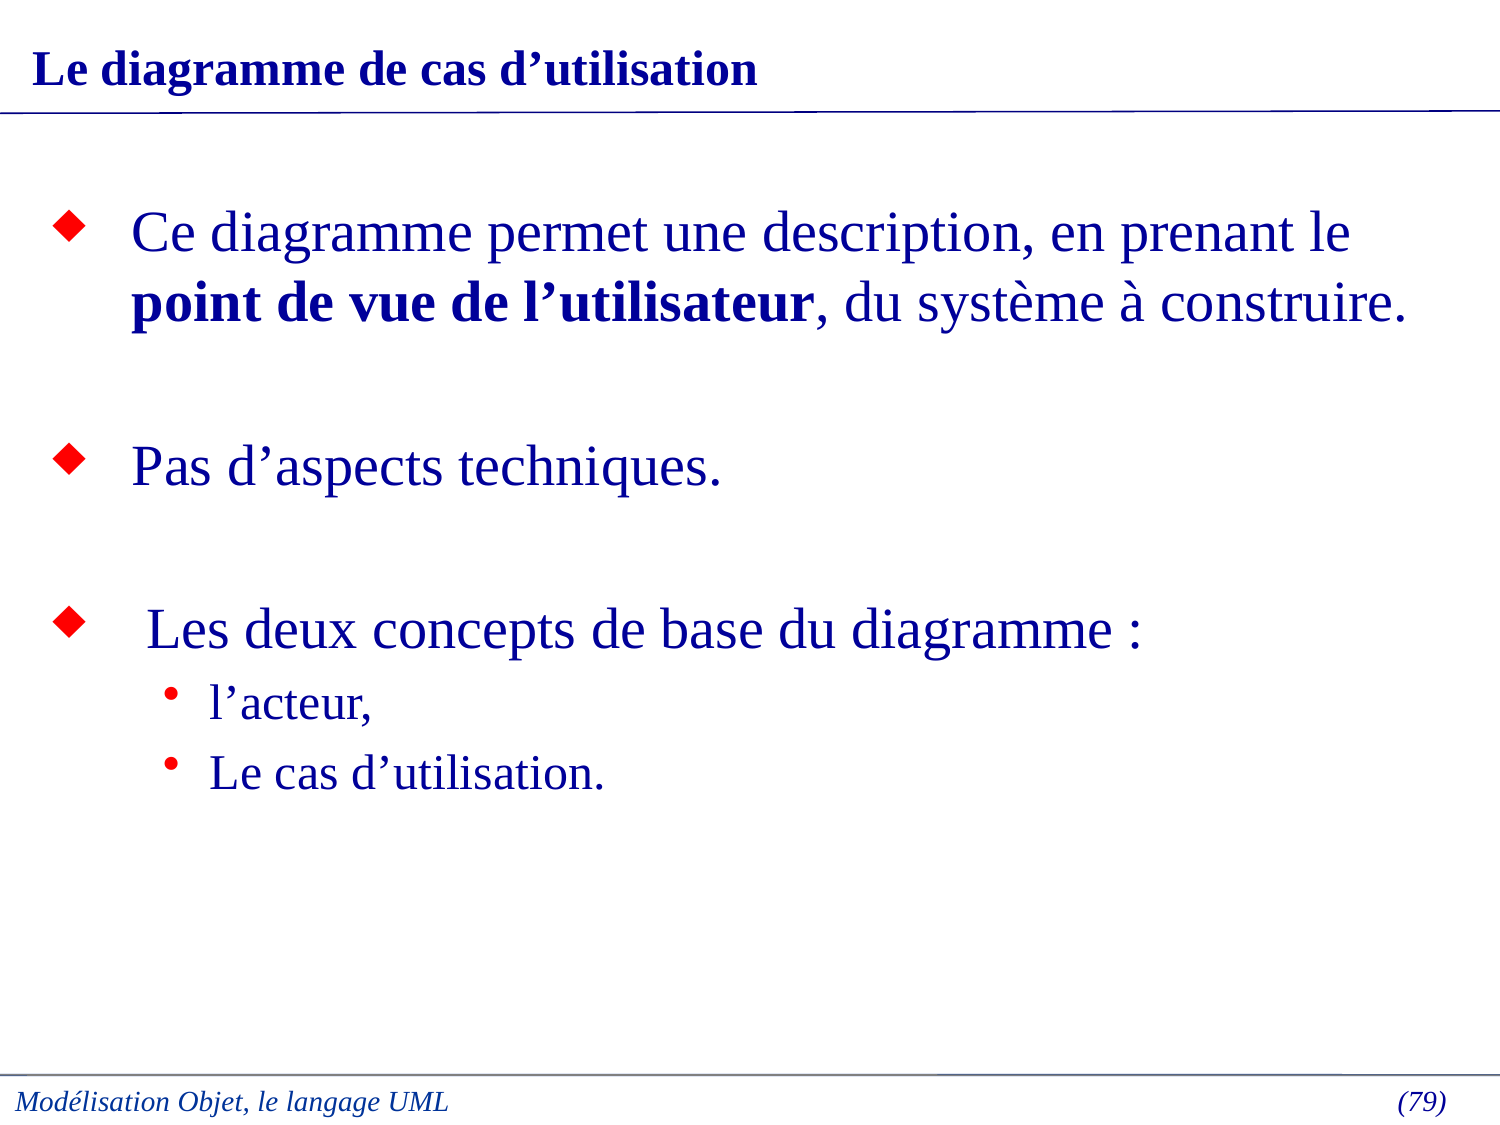

# Le diagramme de cas d’utilisation
Ce diagramme permet une description, en prenant le point de vue de l’utilisateur, du système à construire.

Pas d’aspects techniques.

 Les deux concepts de base du diagramme :
l’acteur,
Le cas d’utilisation.
Modélisation Objet, le langage UML
 (79)